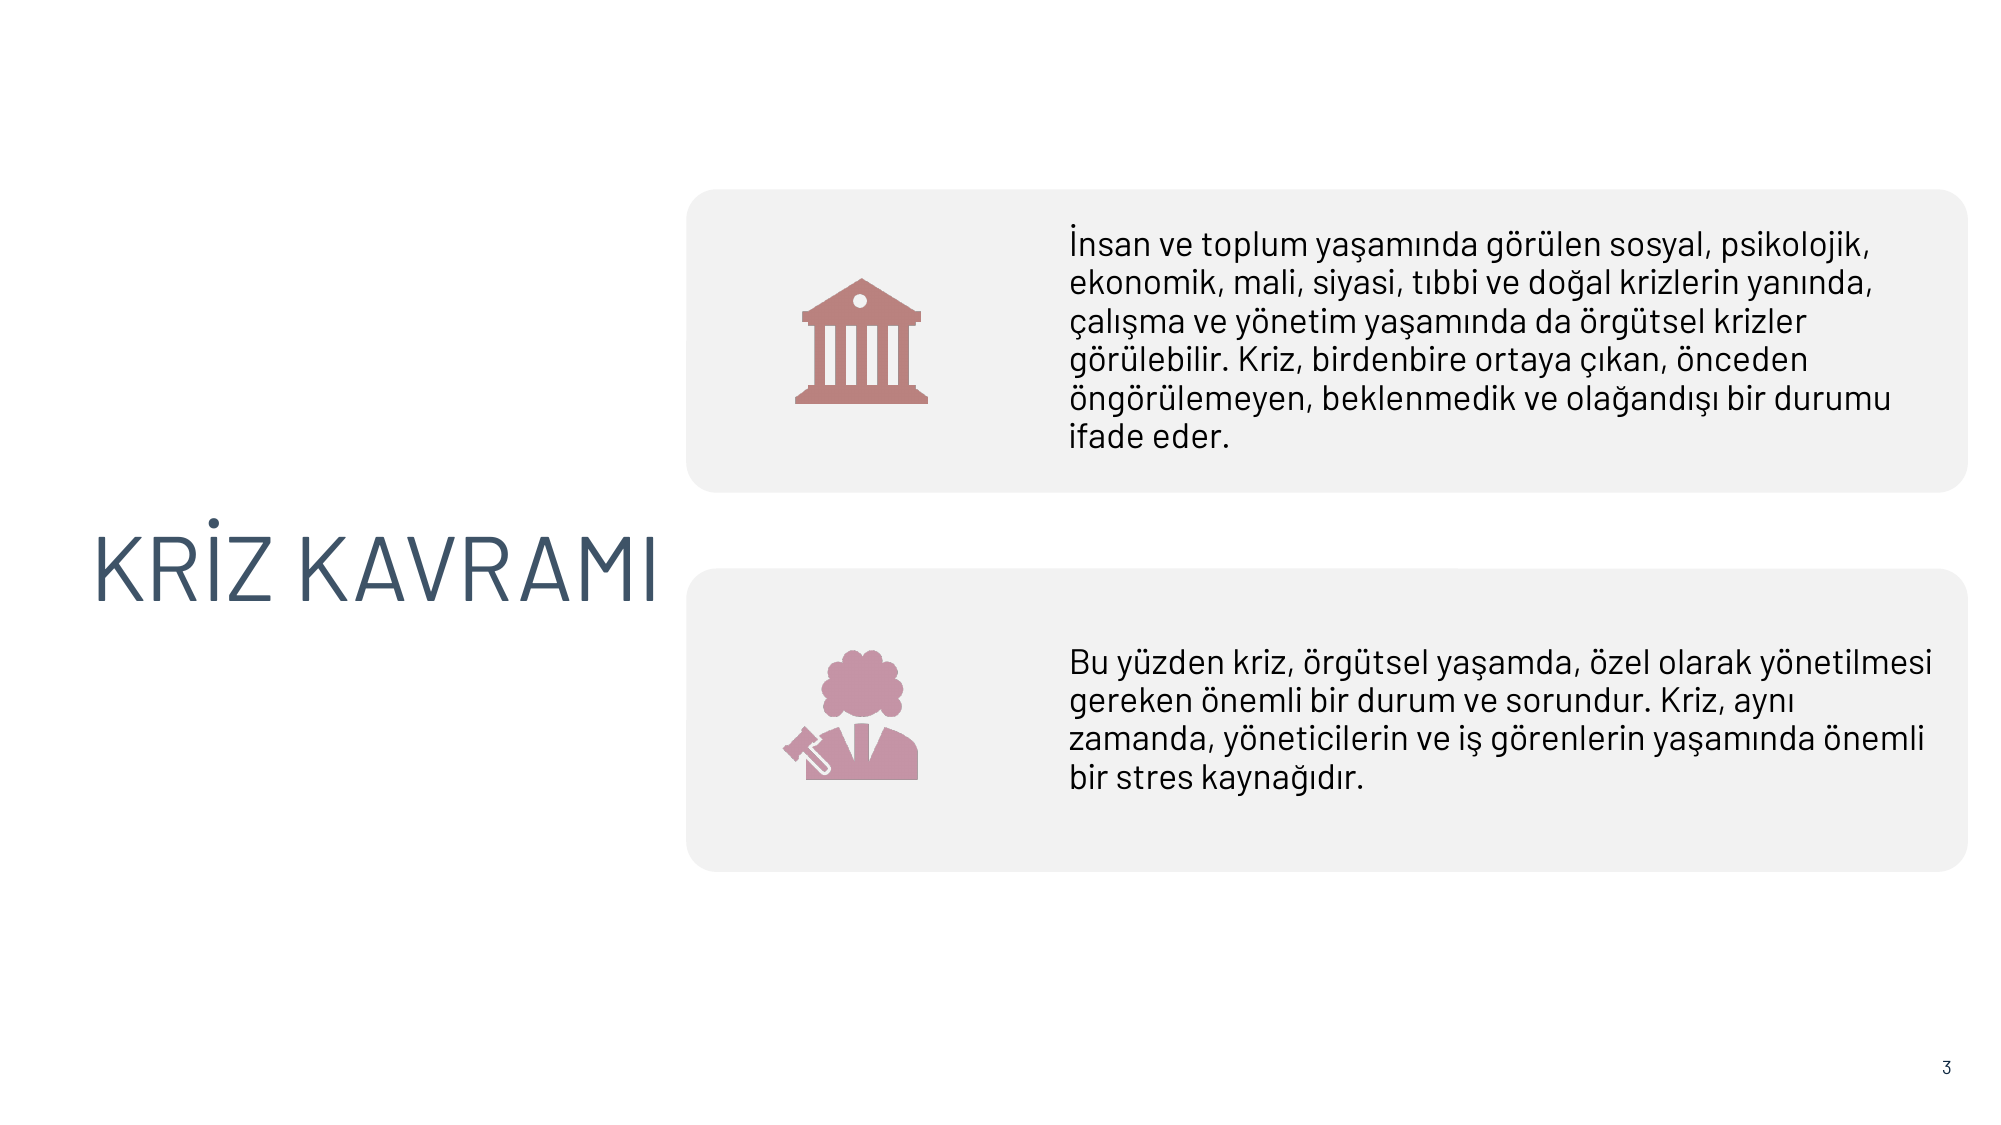

İnsan ve toplum yaşamında görülen sosyal, psikolojik, ekonomik, mali, siyasi, tıbbi ve doğal krizlerin yanında, çalışma ve yönetim yaşamında da örgütsel krizler görülebilir. Kriz, birdenbire ortaya çıkan, önceden öngörülemeyen, beklenmedik ve olağandışı bir durumu ifade eder.
Bu yüzden kriz, örgütsel yaşamda, özel olarak yönetilmesi gereken önemli bir durum ve sorundur. Kriz, aynı zamanda, yöneticilerin ve iş görenlerin yaşamında önemli bir stres kaynağıdır.
KRİZ KAVRAMI
3